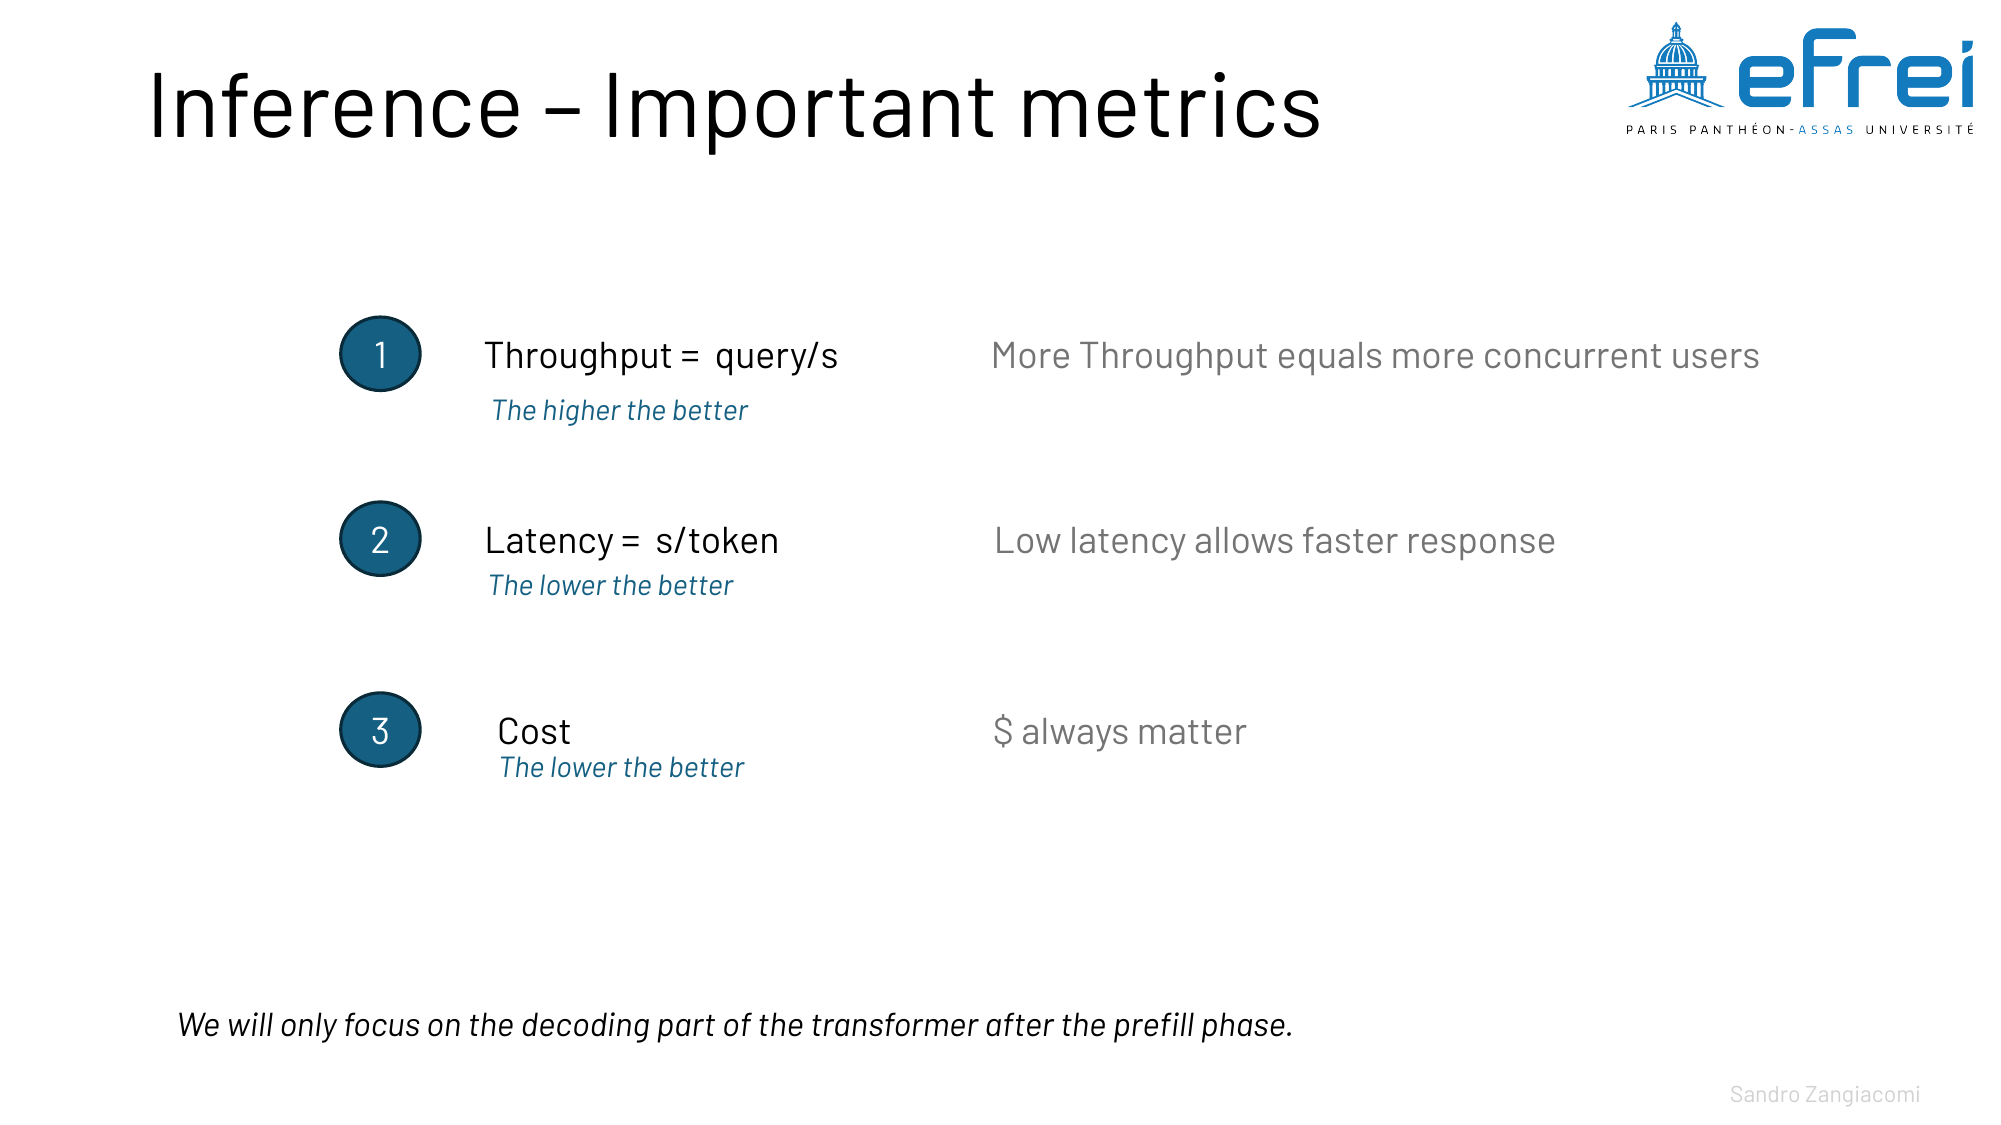

# Inference – Important metrics
1
Throughput =  query/s
More Throughput equals more concurrent users
The higher the better
2
Latency =  s/token
Low latency allows faster response
The lower the better
3
Cost
$ always matter
The lower the better
We will only focus on the decoding part of the transformer after the prefill phase.